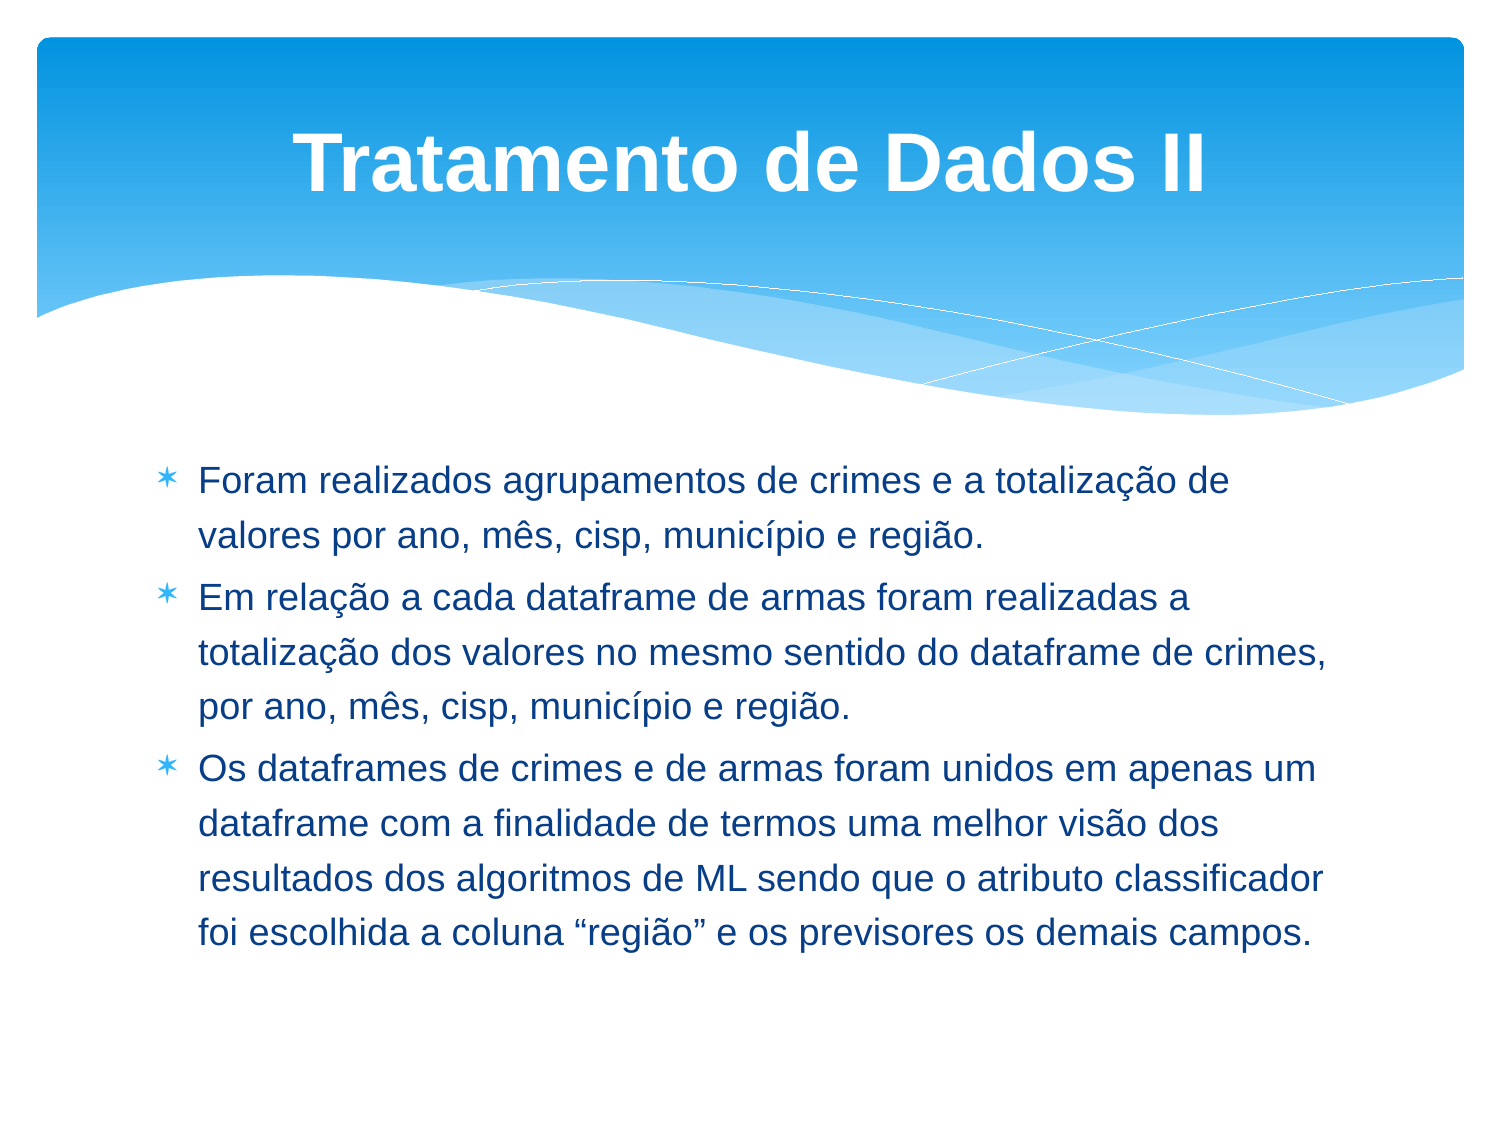

# Tratamento de Dados II
Foram realizados agrupamentos de crimes e a totalização de valores por ano, mês, cisp, município e região.
Em relação a cada dataframe de armas foram realizadas a totalização dos valores no mesmo sentido do dataframe de crimes, por ano, mês, cisp, município e região.
Os dataframes de crimes e de armas foram unidos em apenas um dataframe com a finalidade de termos uma melhor visão dos resultados dos algoritmos de ML sendo que o atributo classificador foi escolhida a coluna “região” e os previsores os demais campos.